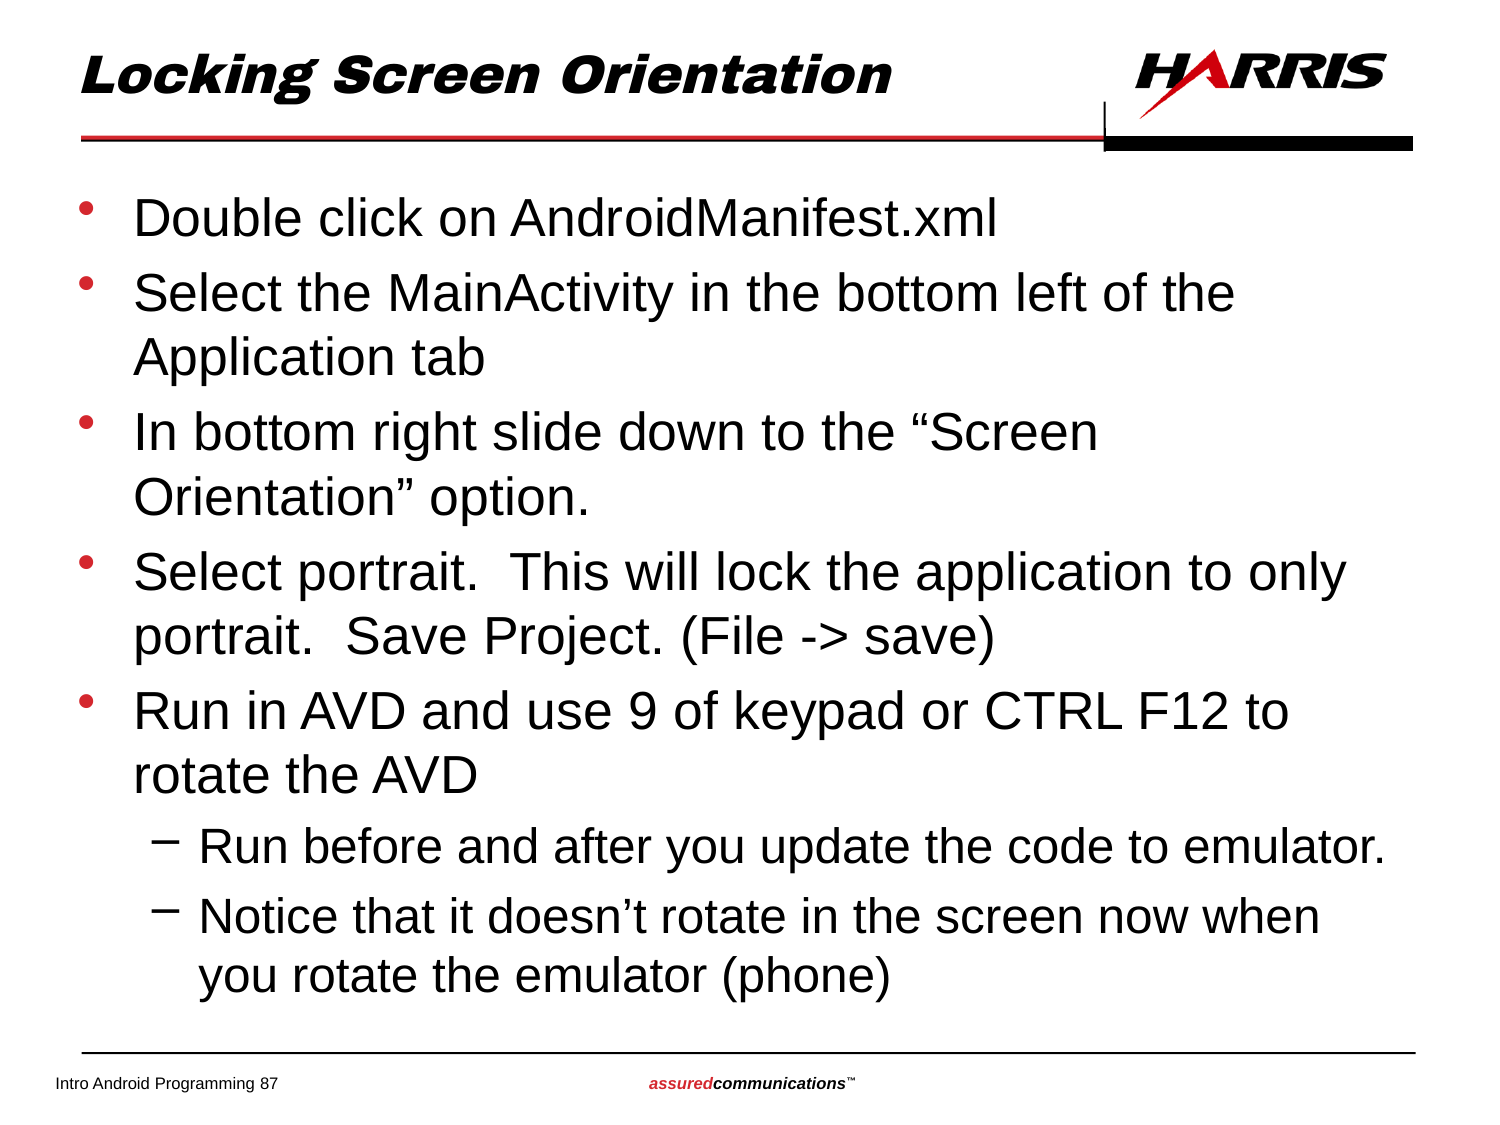

# Locking Screen Orientation
Double click on AndroidManifest.xml
Select the MainActivity in the bottom left of the Application tab
In bottom right slide down to the “Screen Orientation” option.
Select portrait.  This will lock the application to only portrait.  Save Project. (File -> save)
Run in AVD and use 9 of keypad or CTRL F12 to rotate the AVD
Run before and after you update the code to emulator.
Notice that it doesn’t rotate in the screen now when you rotate the emulator (phone)